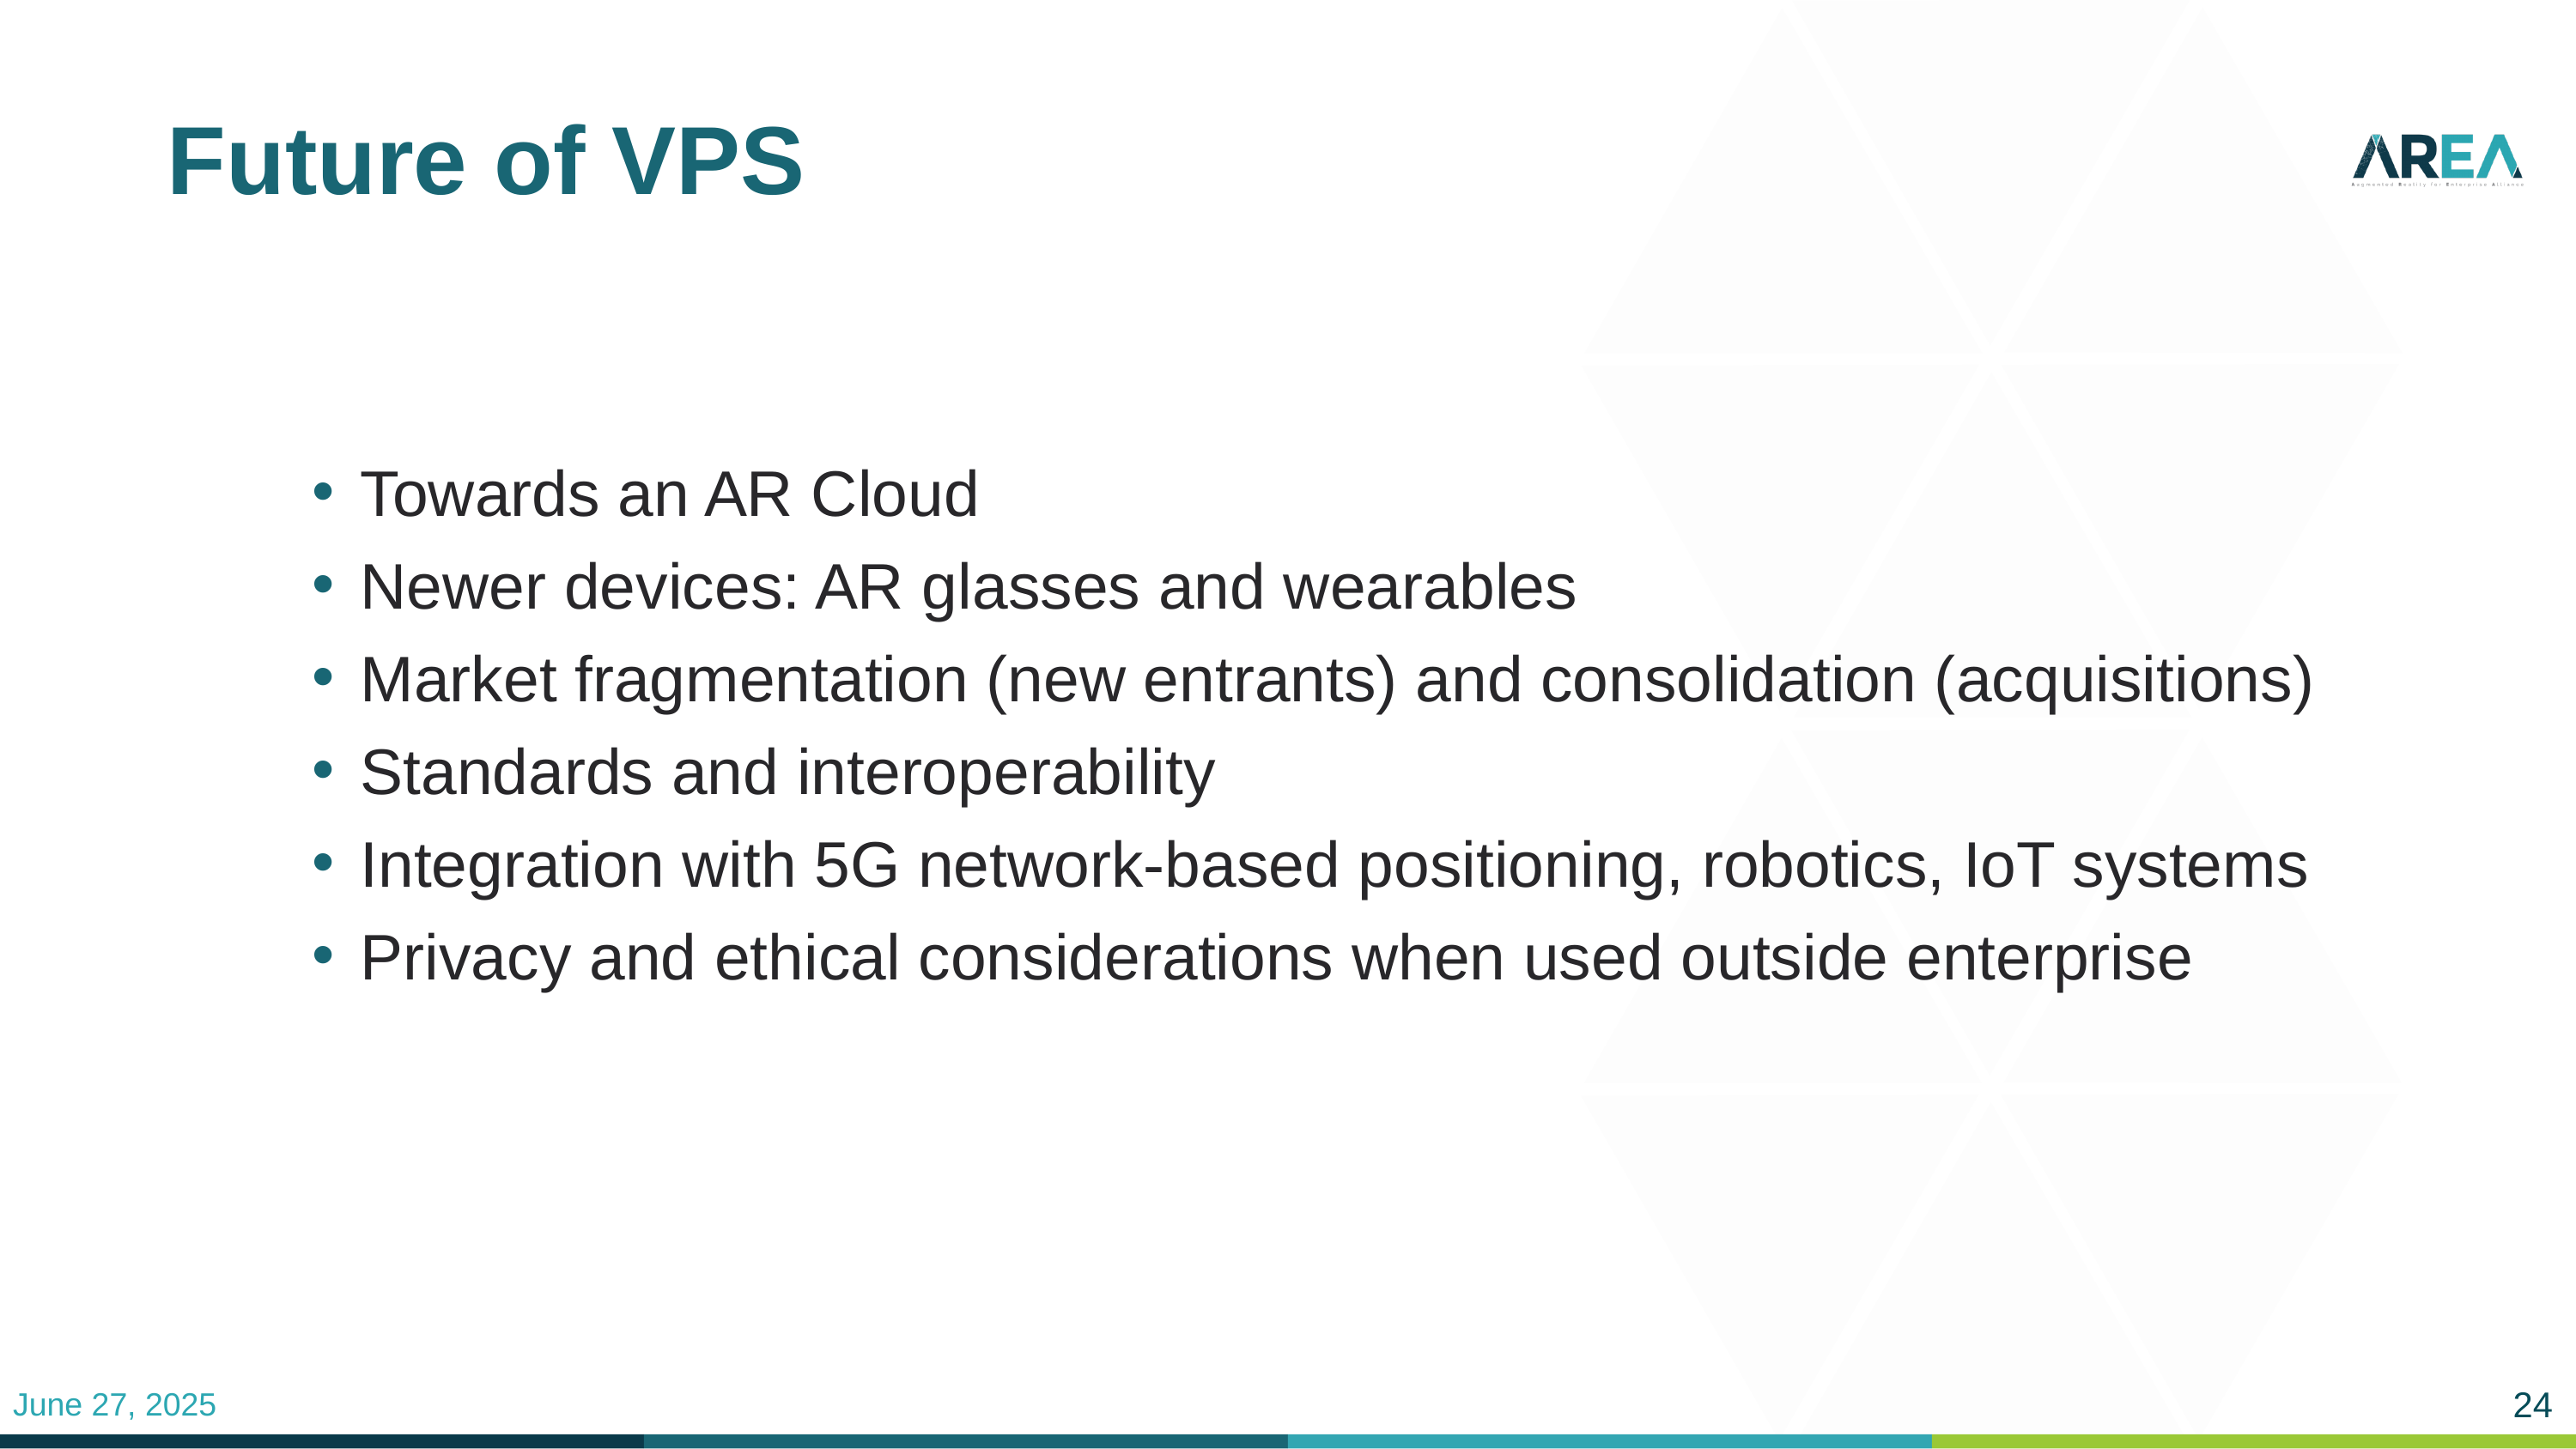

# Future of VPS

Towards an AR Cloud
Newer devices: AR glasses and wearables
Market fragmentation (new entrants) and consolidation (acquisitions)
Standards and interoperability
Integration with 5G network-based positioning, robotics, IoT systems
Privacy and ethical considerations when used outside enterprise

24
June 27, 2025